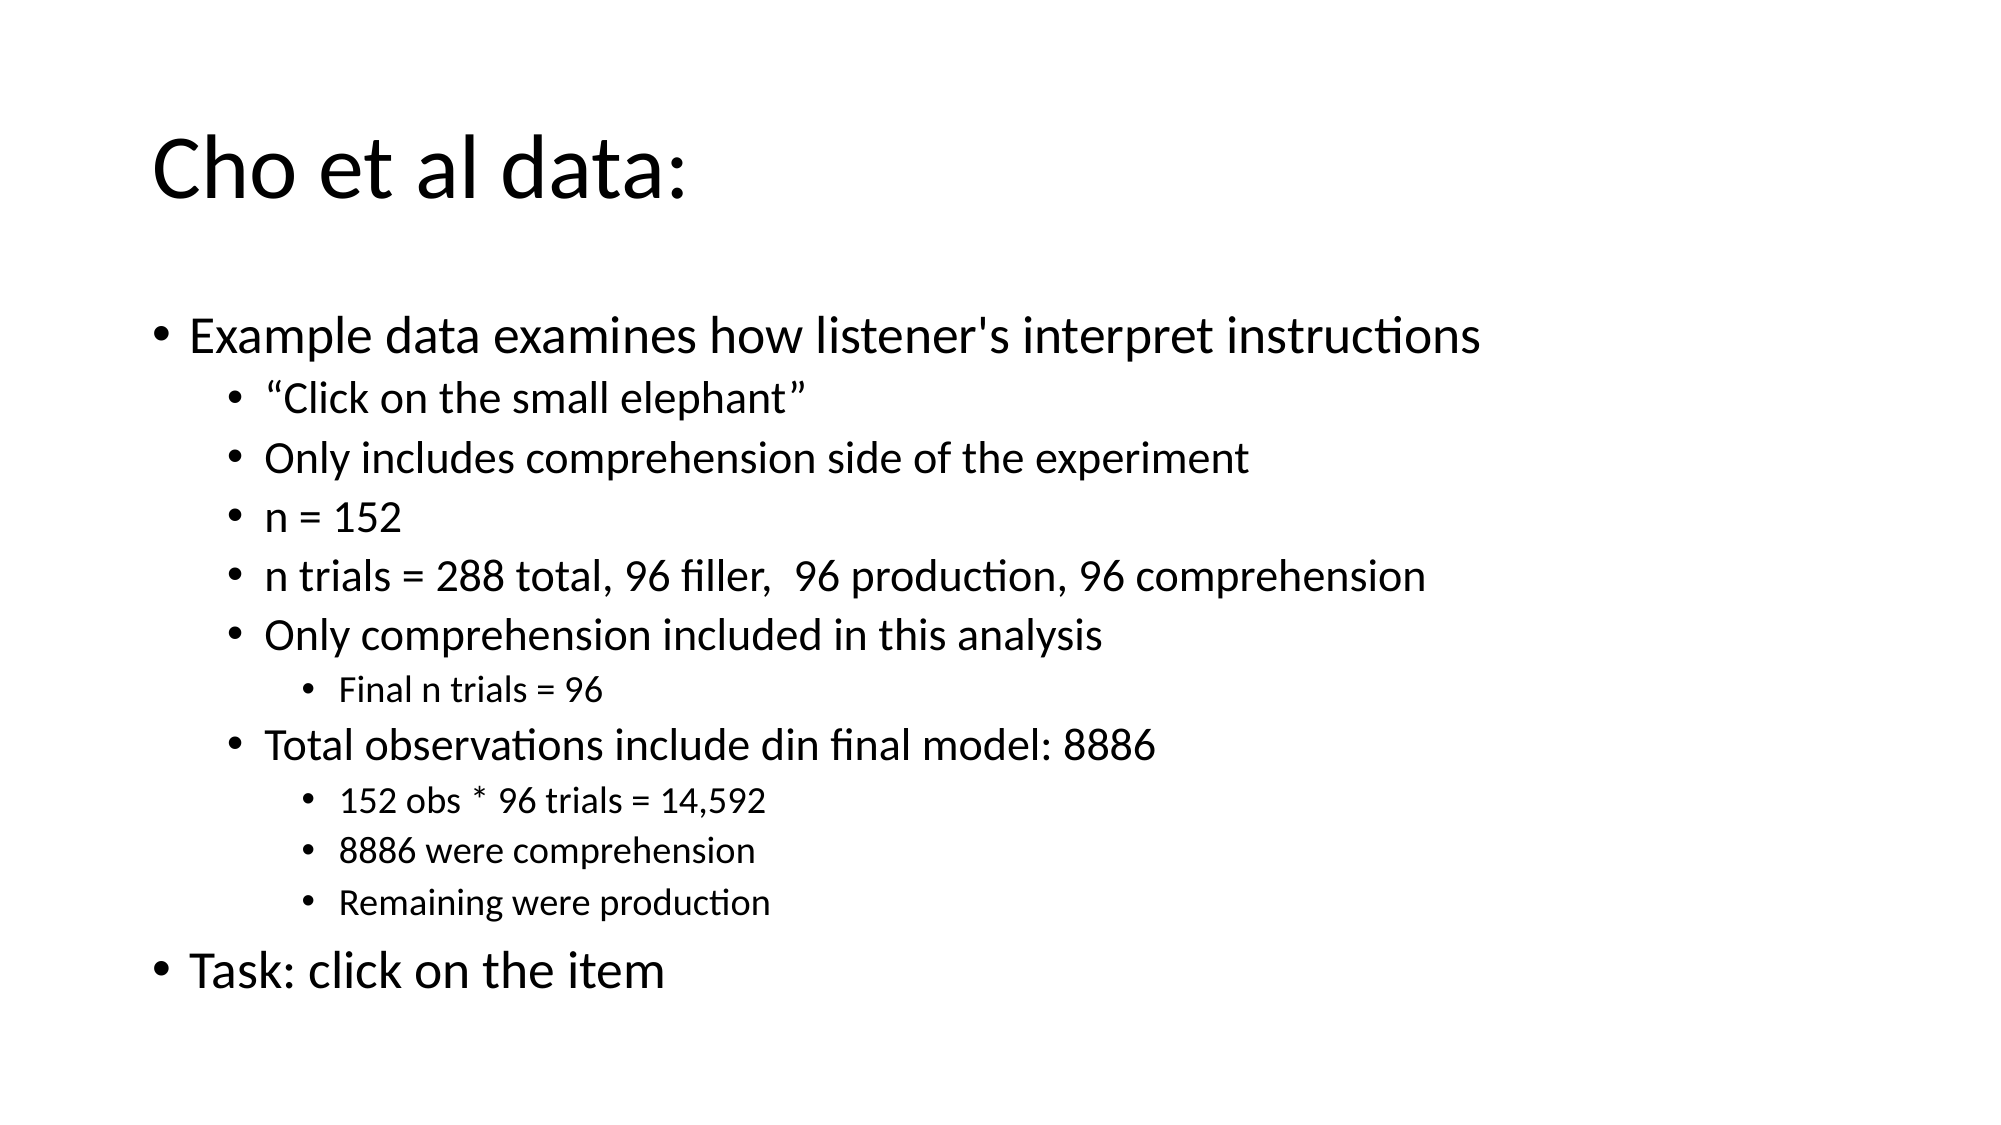

# Cho et al data:
Example data examines how listener's interpret instructions
“Click on the small elephant”
Only includes comprehension side of the experiment
n = 152
n trials = 288 total, 96 filler,  96 production, 96 comprehension
Only comprehension included in this analysis
Final n trials = 96
Total observations include din final model: 8886
152 obs * 96 trials = 14,592
8886 were comprehension
Remaining were production
Task: click on the item